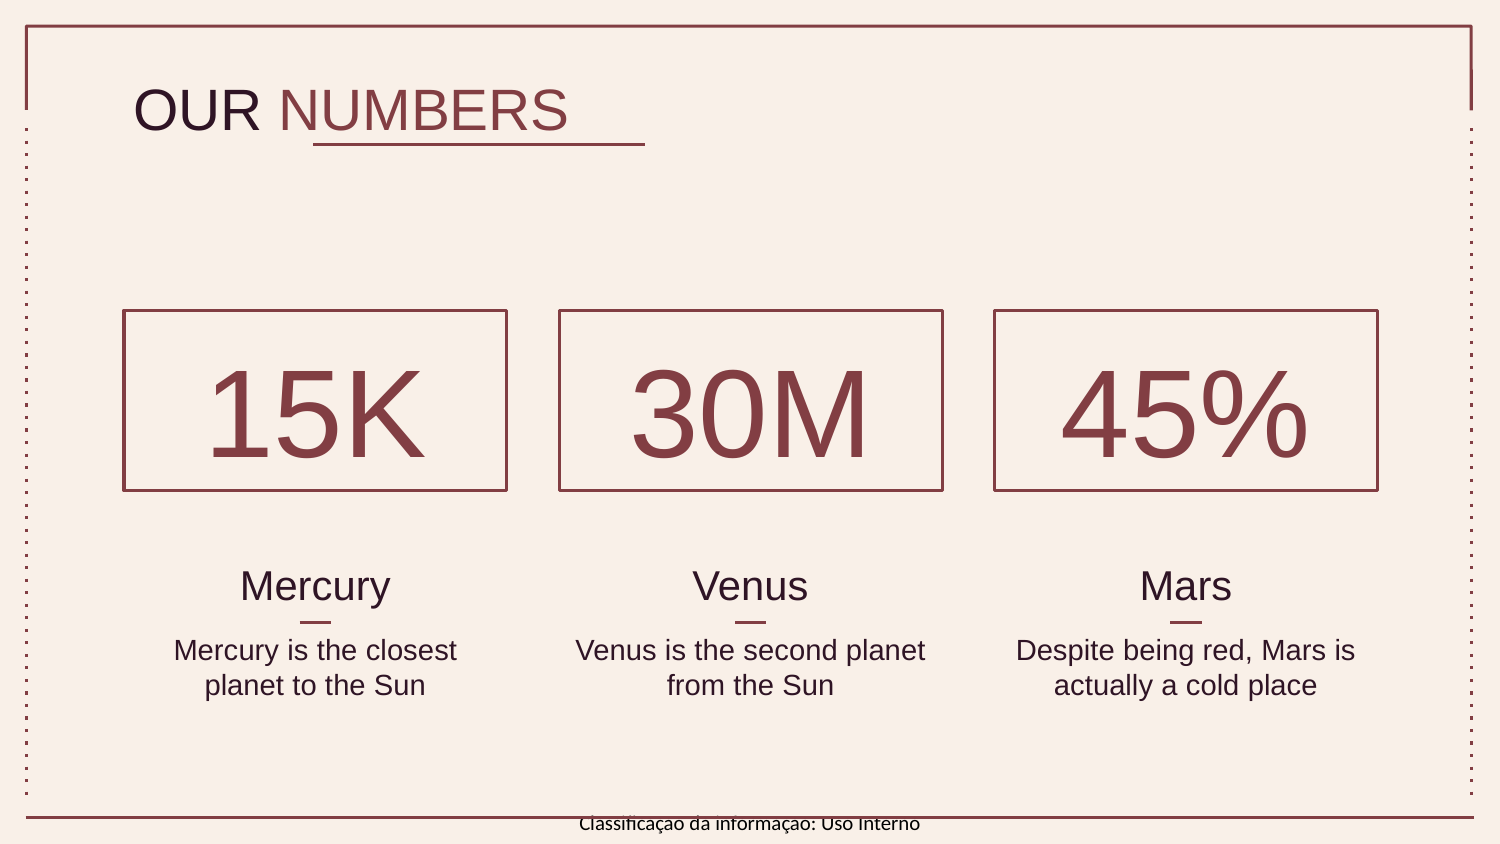

# OUR NUMBERS

15K
30M
45%
Mercury
Venus
Mars
Mercury is the closest planet to the Sun
Venus is the second planet from the Sun
Despite being red, Mars is actually a cold place